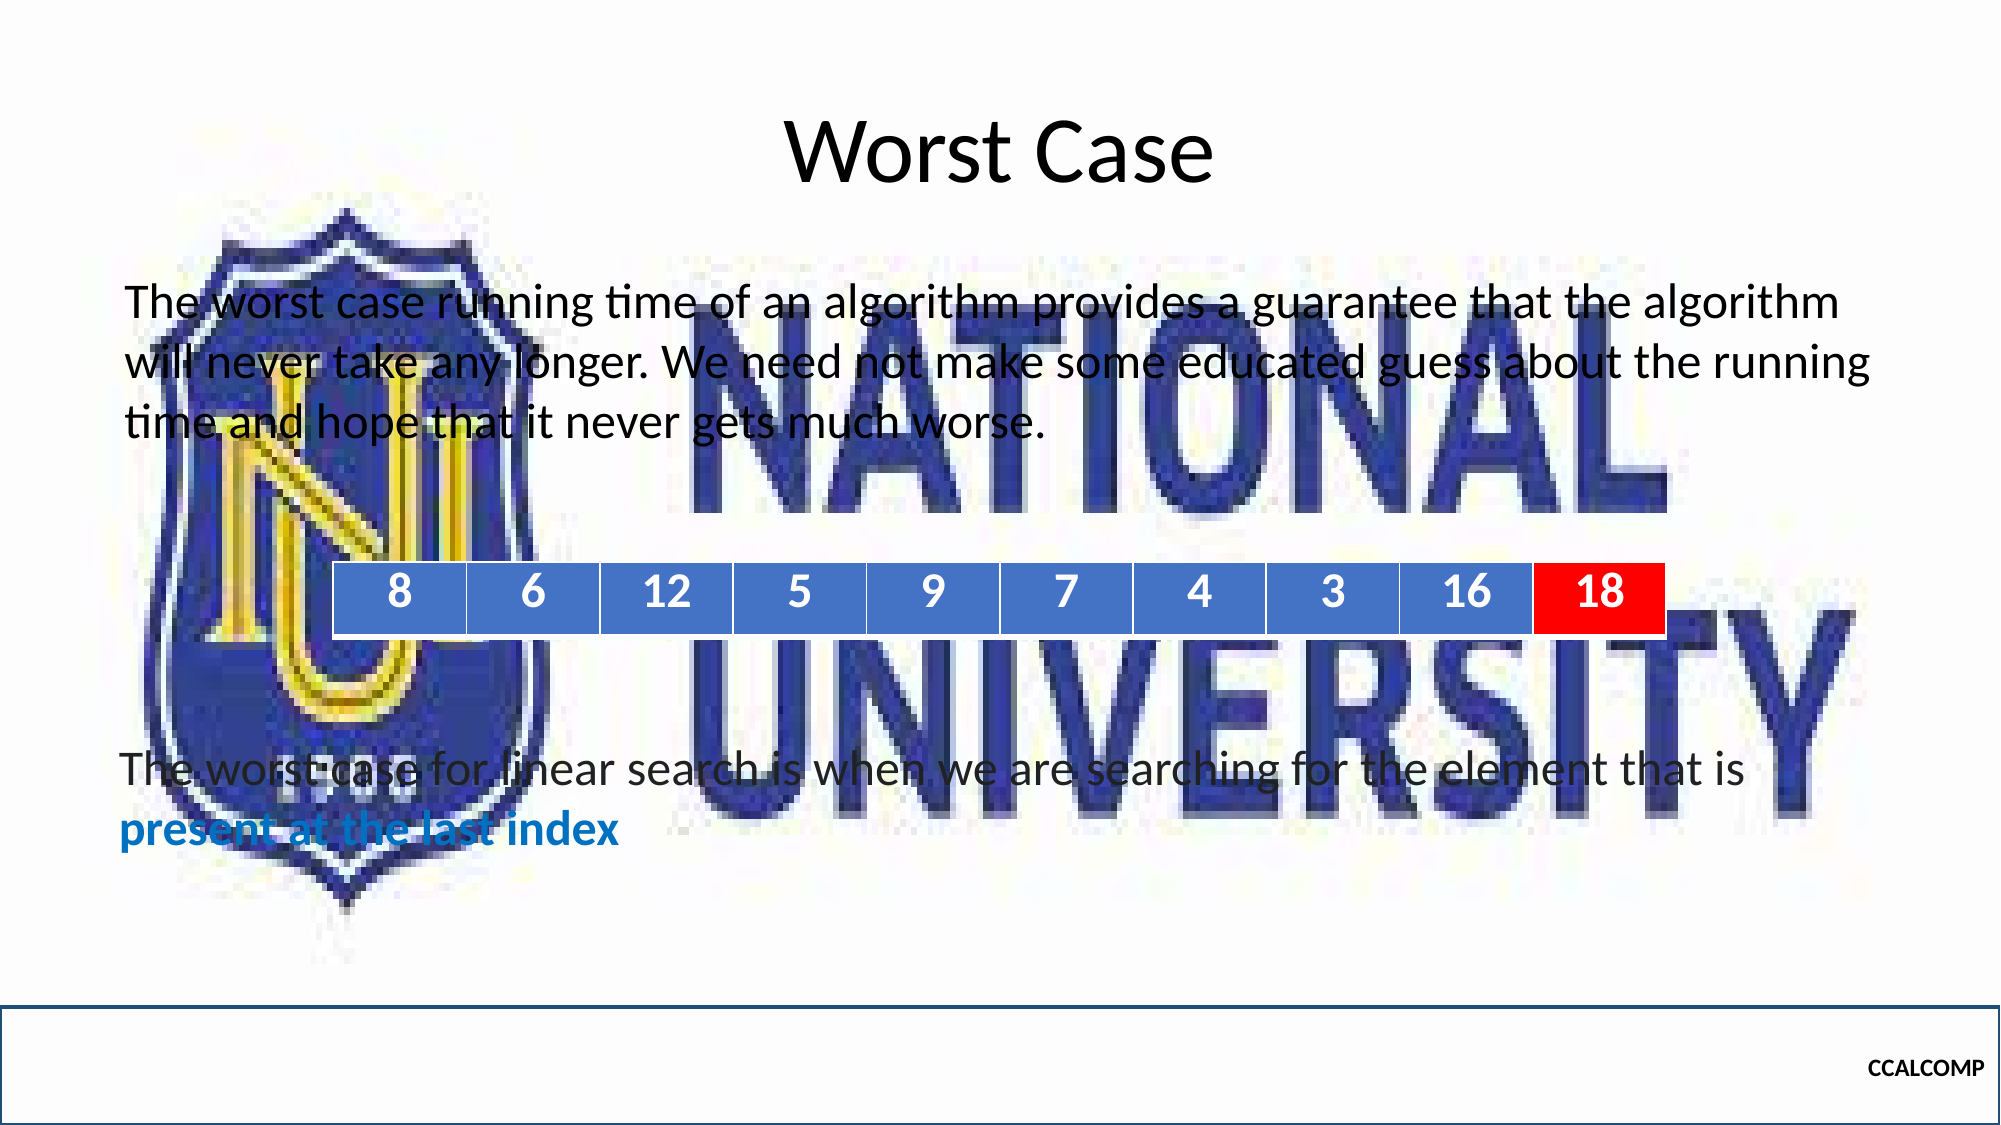

# Worst Case
The worst case running time of an algorithm provides a guarantee that the algorithm will never take any longer. We need not make some educated guess about the running time and hope that it never gets much worse.
| 8 | 6 | 12 | 5 | 9 | 7 | 4 | 3 | 16 | 18 |
| --- | --- | --- | --- | --- | --- | --- | --- | --- | --- |
The worst case for linear search is when we are searching for the element that is present at the last index
CCALCOMP